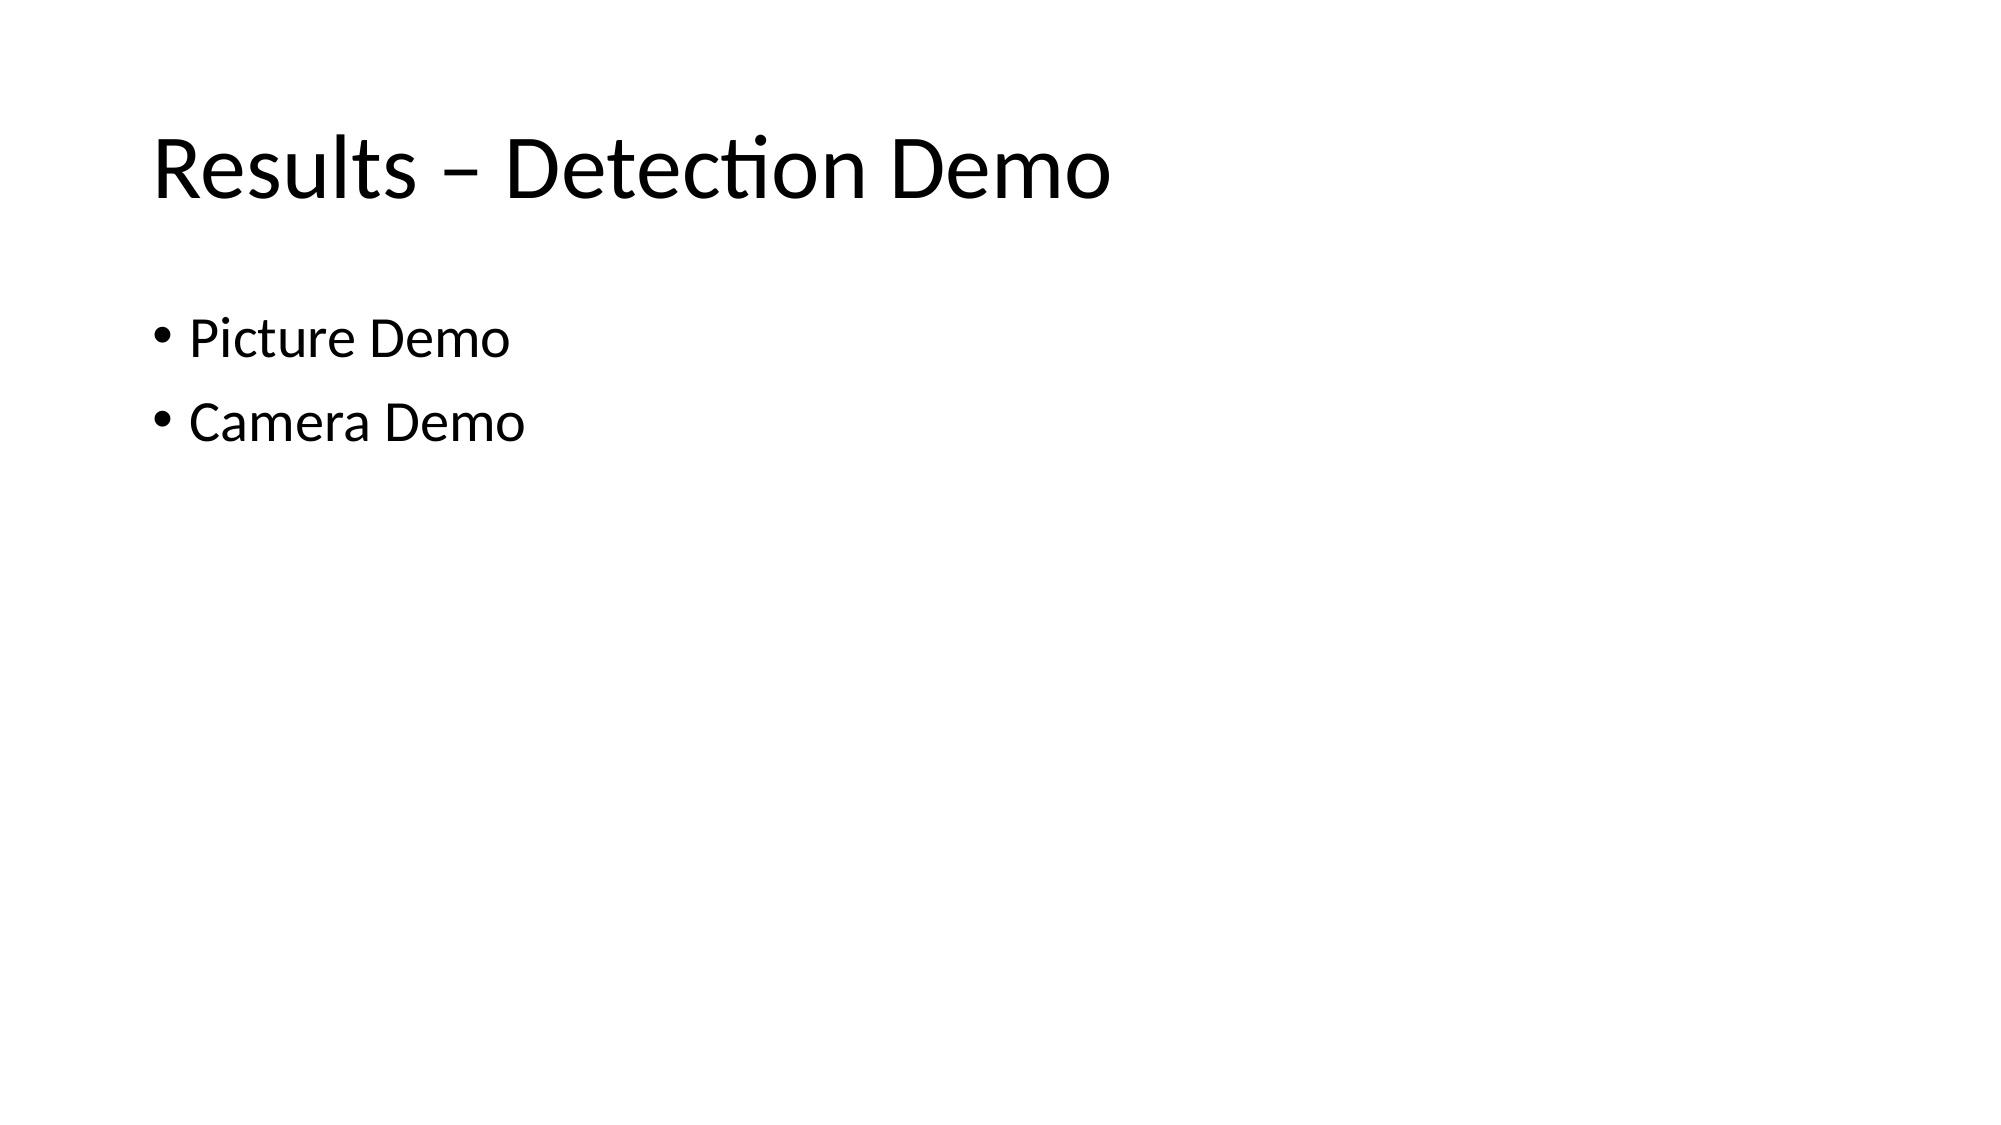

# Results – Detection Demo
Picture Demo
Camera Demo